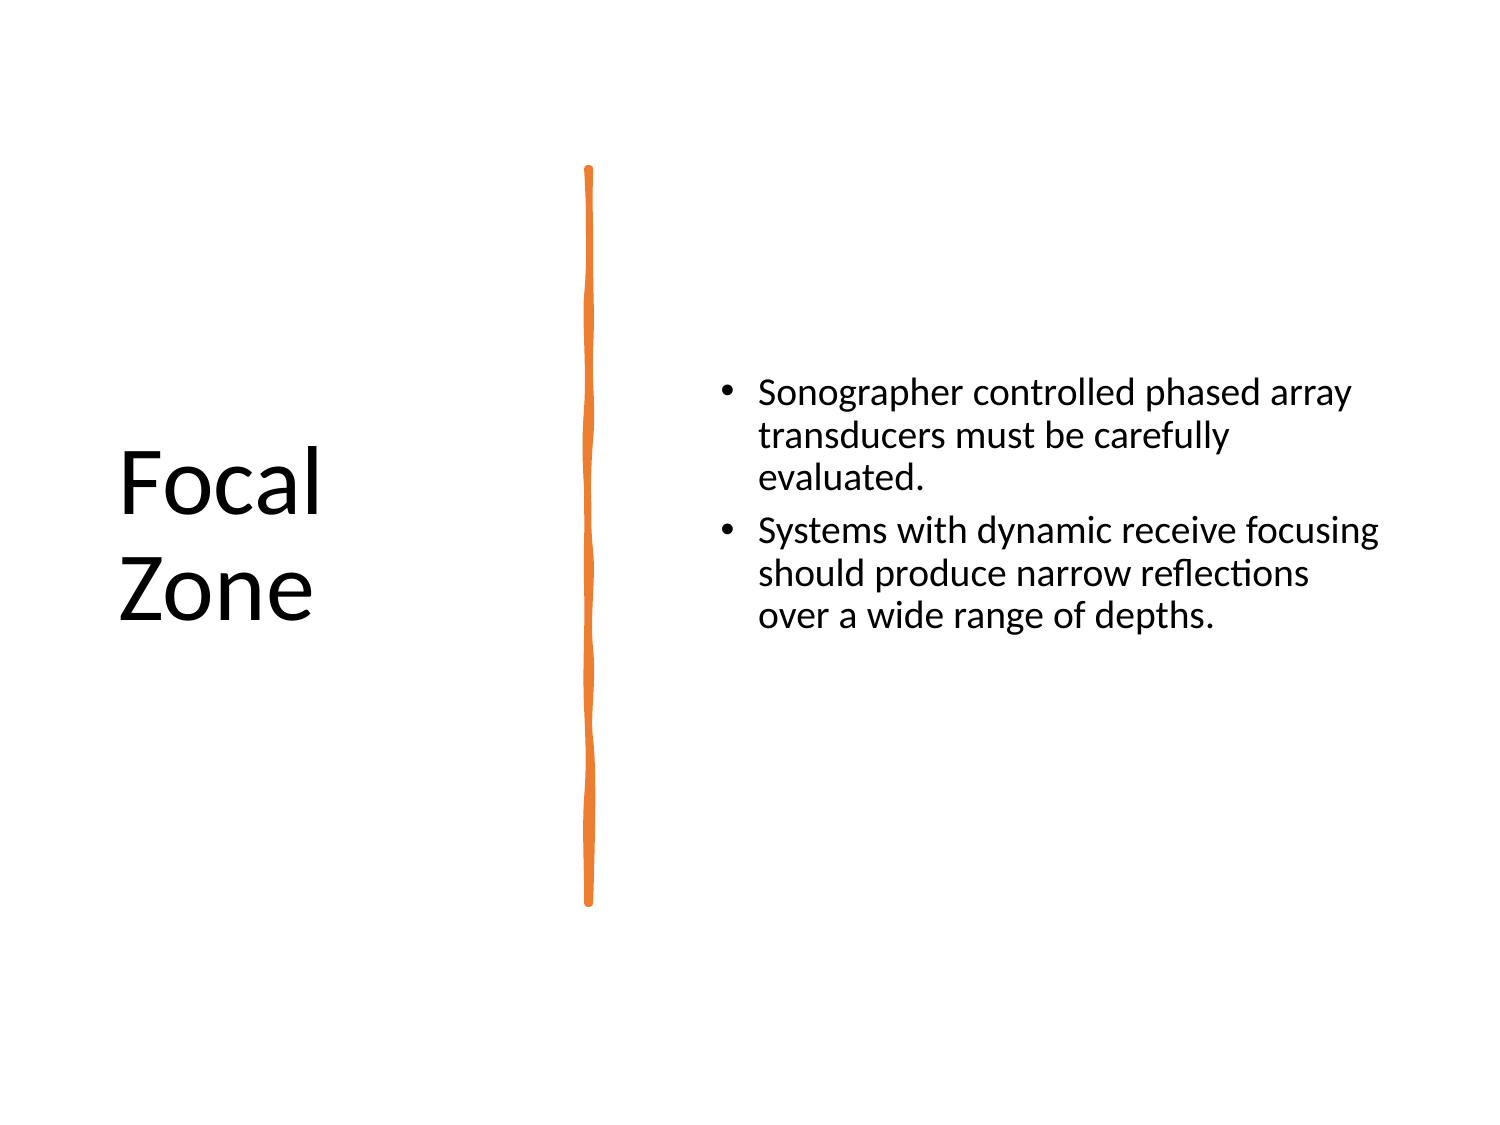

# Focal Zone
Sonographer controlled phased array transducers must be carefully evaluated.
Systems with dynamic receive focusing should produce narrow reflections over a wide range of depths.